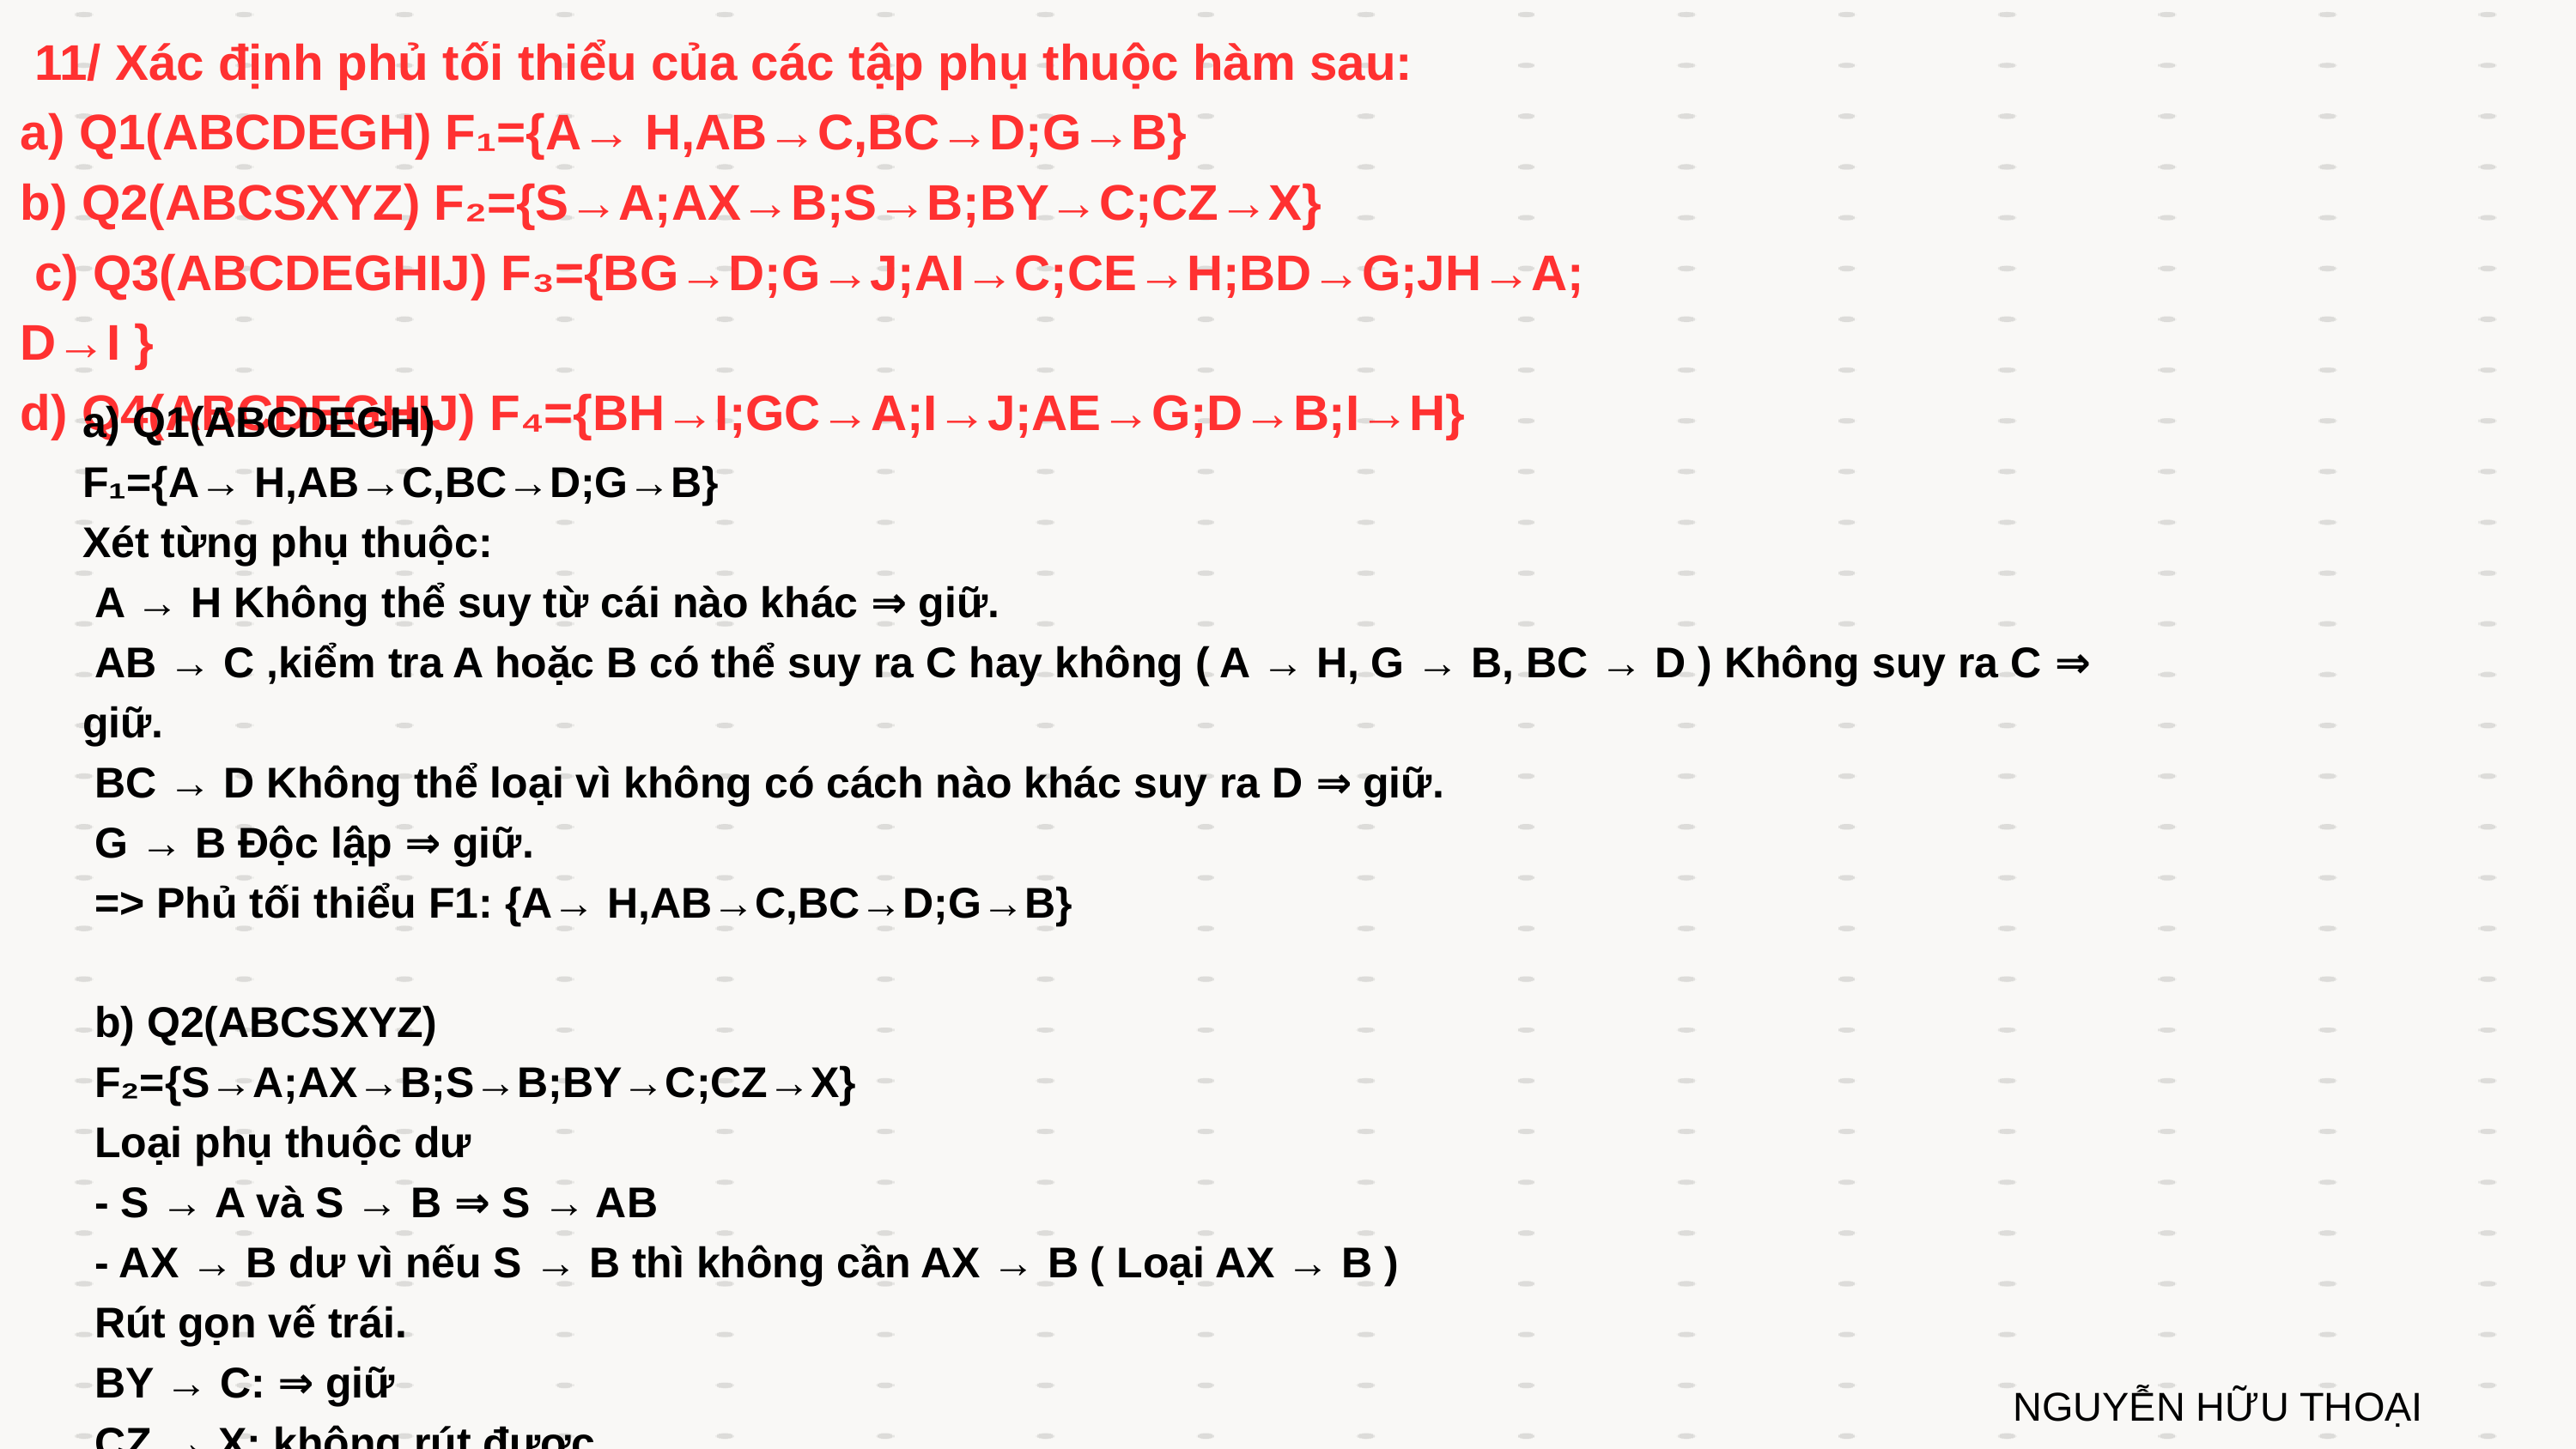

11/ Xác định phủ tối thiểu của các tập phụ thuộc hàm sau:
a) Q1(ABCDEGH) F₁={A→ H,AB→C,BC→D;G→B}
b) Q2(ABCSXYZ) F₂={S→A;AX→B;S→B;BY→C;CZ→X}
 c) Q3(ABCDEGHIJ) F₃={BG→D;G→J;AI→C;CE→H;BD→G;JH→A; D→I }
d) Q4(ABCDEGHIJ) F₄={BH→I;GC→A;I→J;AE→G;D→B;I→H}
a) Q1(ABCDEGH)
F₁={A→ H,AB→C,BC→D;G→B}
Xét từng phụ thuộc:
 A → H Không thể suy từ cái nào khác ⇒ giữ.
 AB → C ,kiểm tra A hoặc B có thể suy ra C hay không ( A → H, G → B, BC → D ) Không suy ra C ⇒ giữ.
 BC → D Không thể loại vì không có cách nào khác suy ra D ⇒ giữ.
 G → B Độc lập ⇒ giữ.
 => Phủ tối thiểu F1: {A→ H,AB→C,BC→D;G→B}

 b) Q2(ABCSXYZ)
 F₂={S→A;AX→B;S→B;BY→C;CZ→X}
 Loại phụ thuộc dư
 - S → A và S → B ⇒ S → AB
 - AX → B dư vì nếu S → B thì không cần AX → B ( Loại AX → B )
 Rút gọn vế trái.
 BY → C: ⇒ giữ
 CZ → X: không rút được
 Phủ tối thiểu F₂: { S → A, S → B, BY → C, CZ → X }
NGUYỄN HỮU THOẠI